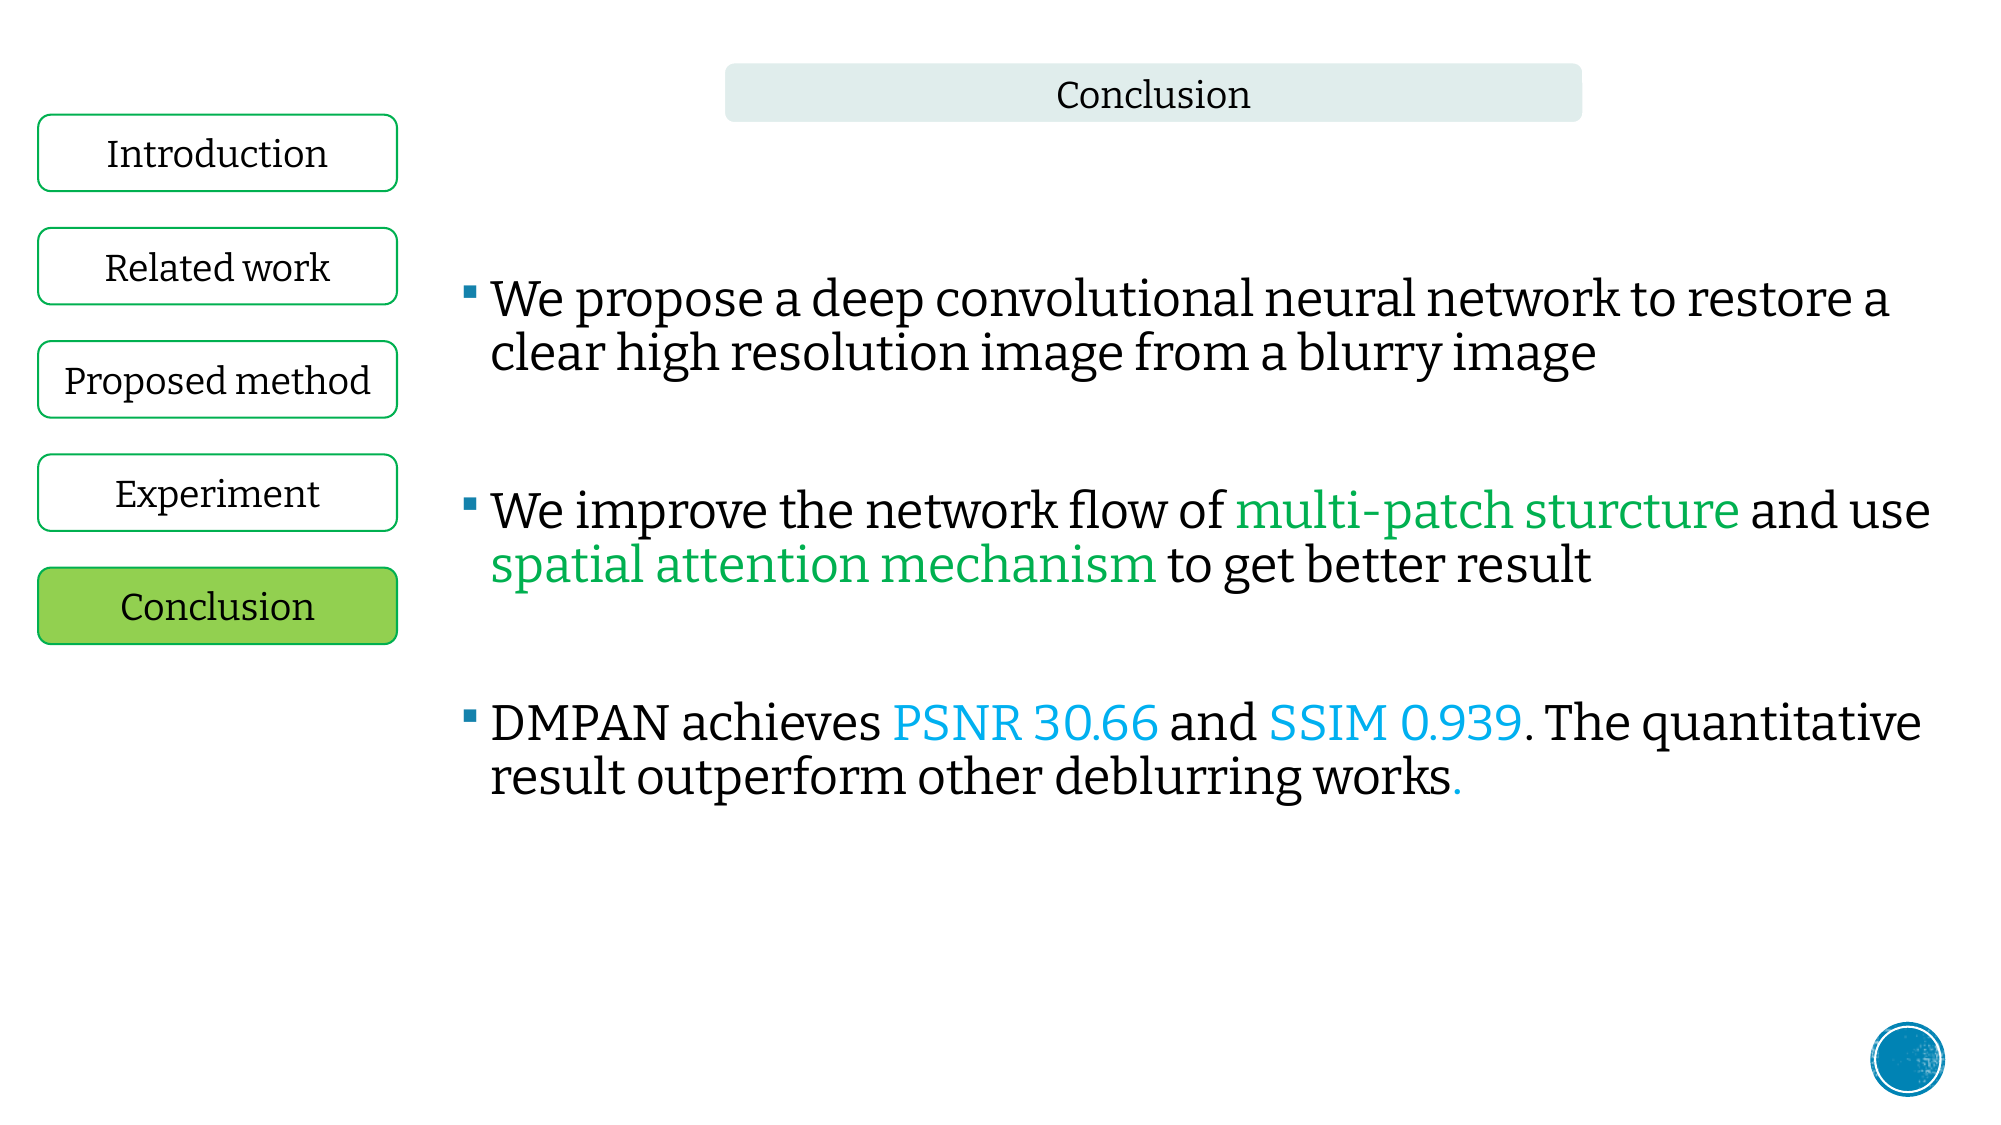

Conclusion
Introduction
Related work
We propose a deep convolutional neural network to restore a clear high resolution image from a blurry image

We improve the network flow of multi-patch sturcture and use spatial attention mechanism to get better result

DMPAN achieves PSNR 30.66 and SSIM 0.939. The quantitative result outperform other deblurring works.
Proposed method
Experiment
Conclusion